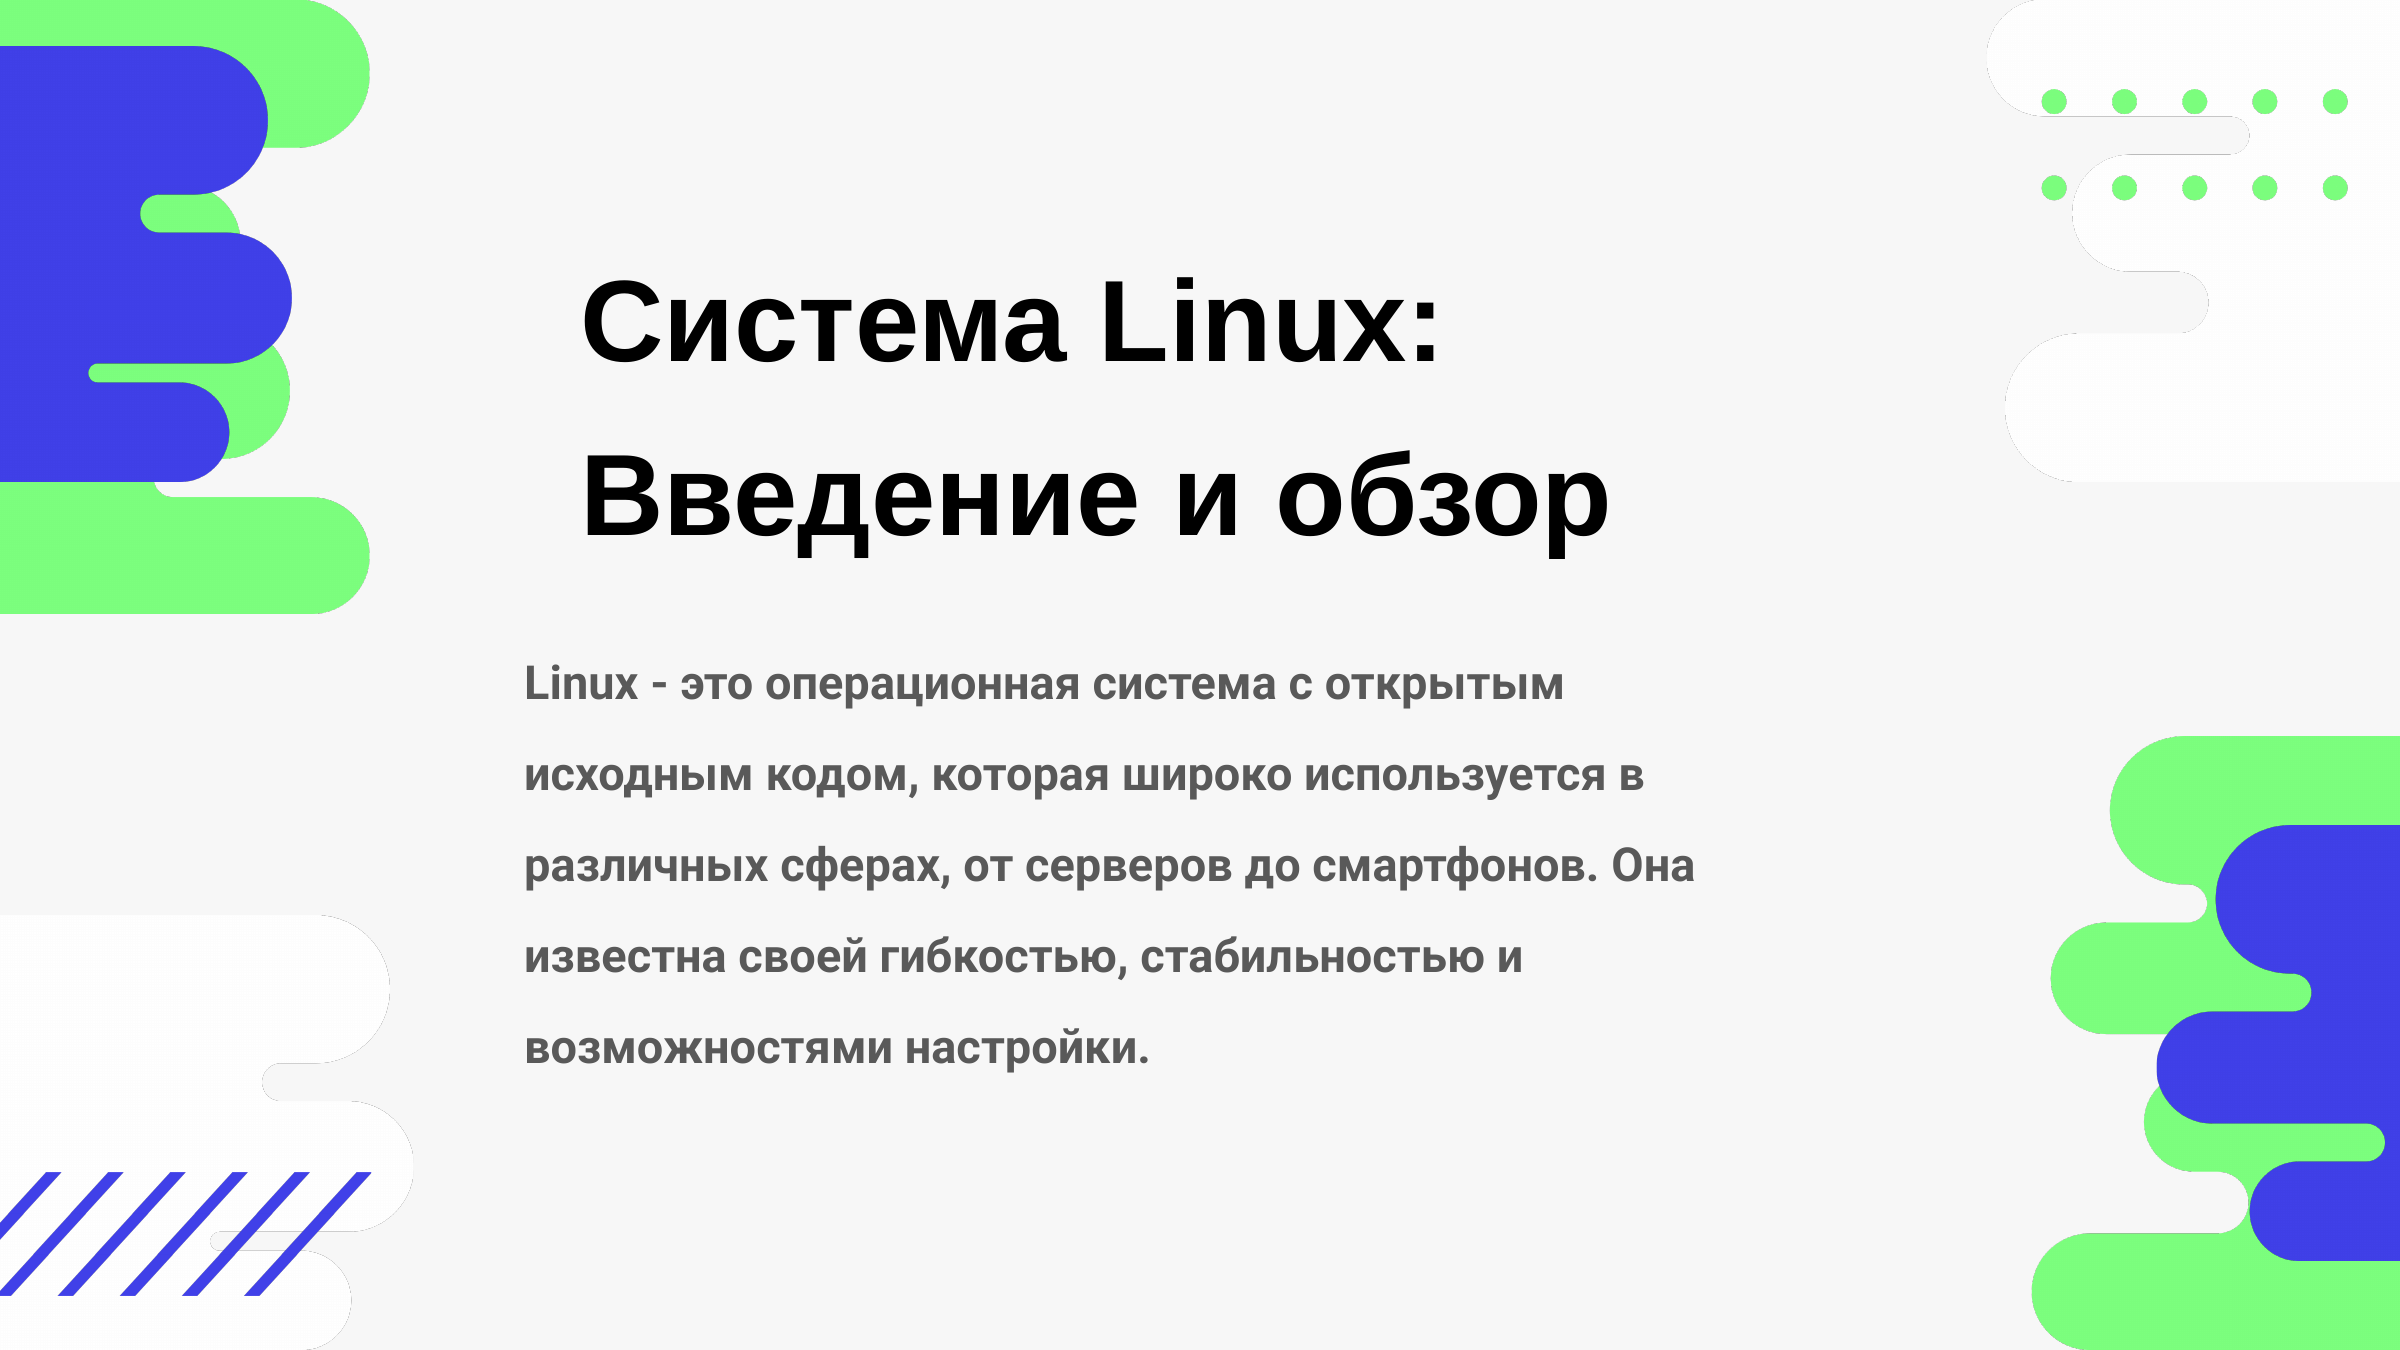

Система Linux: Введение и обзор
Linux - это операционная система с открытым исходным кодом, которая широко используется в различных сферах, от серверов до смартфонов. Она известна своей гибкостью, стабильностью и возможностями настройки.